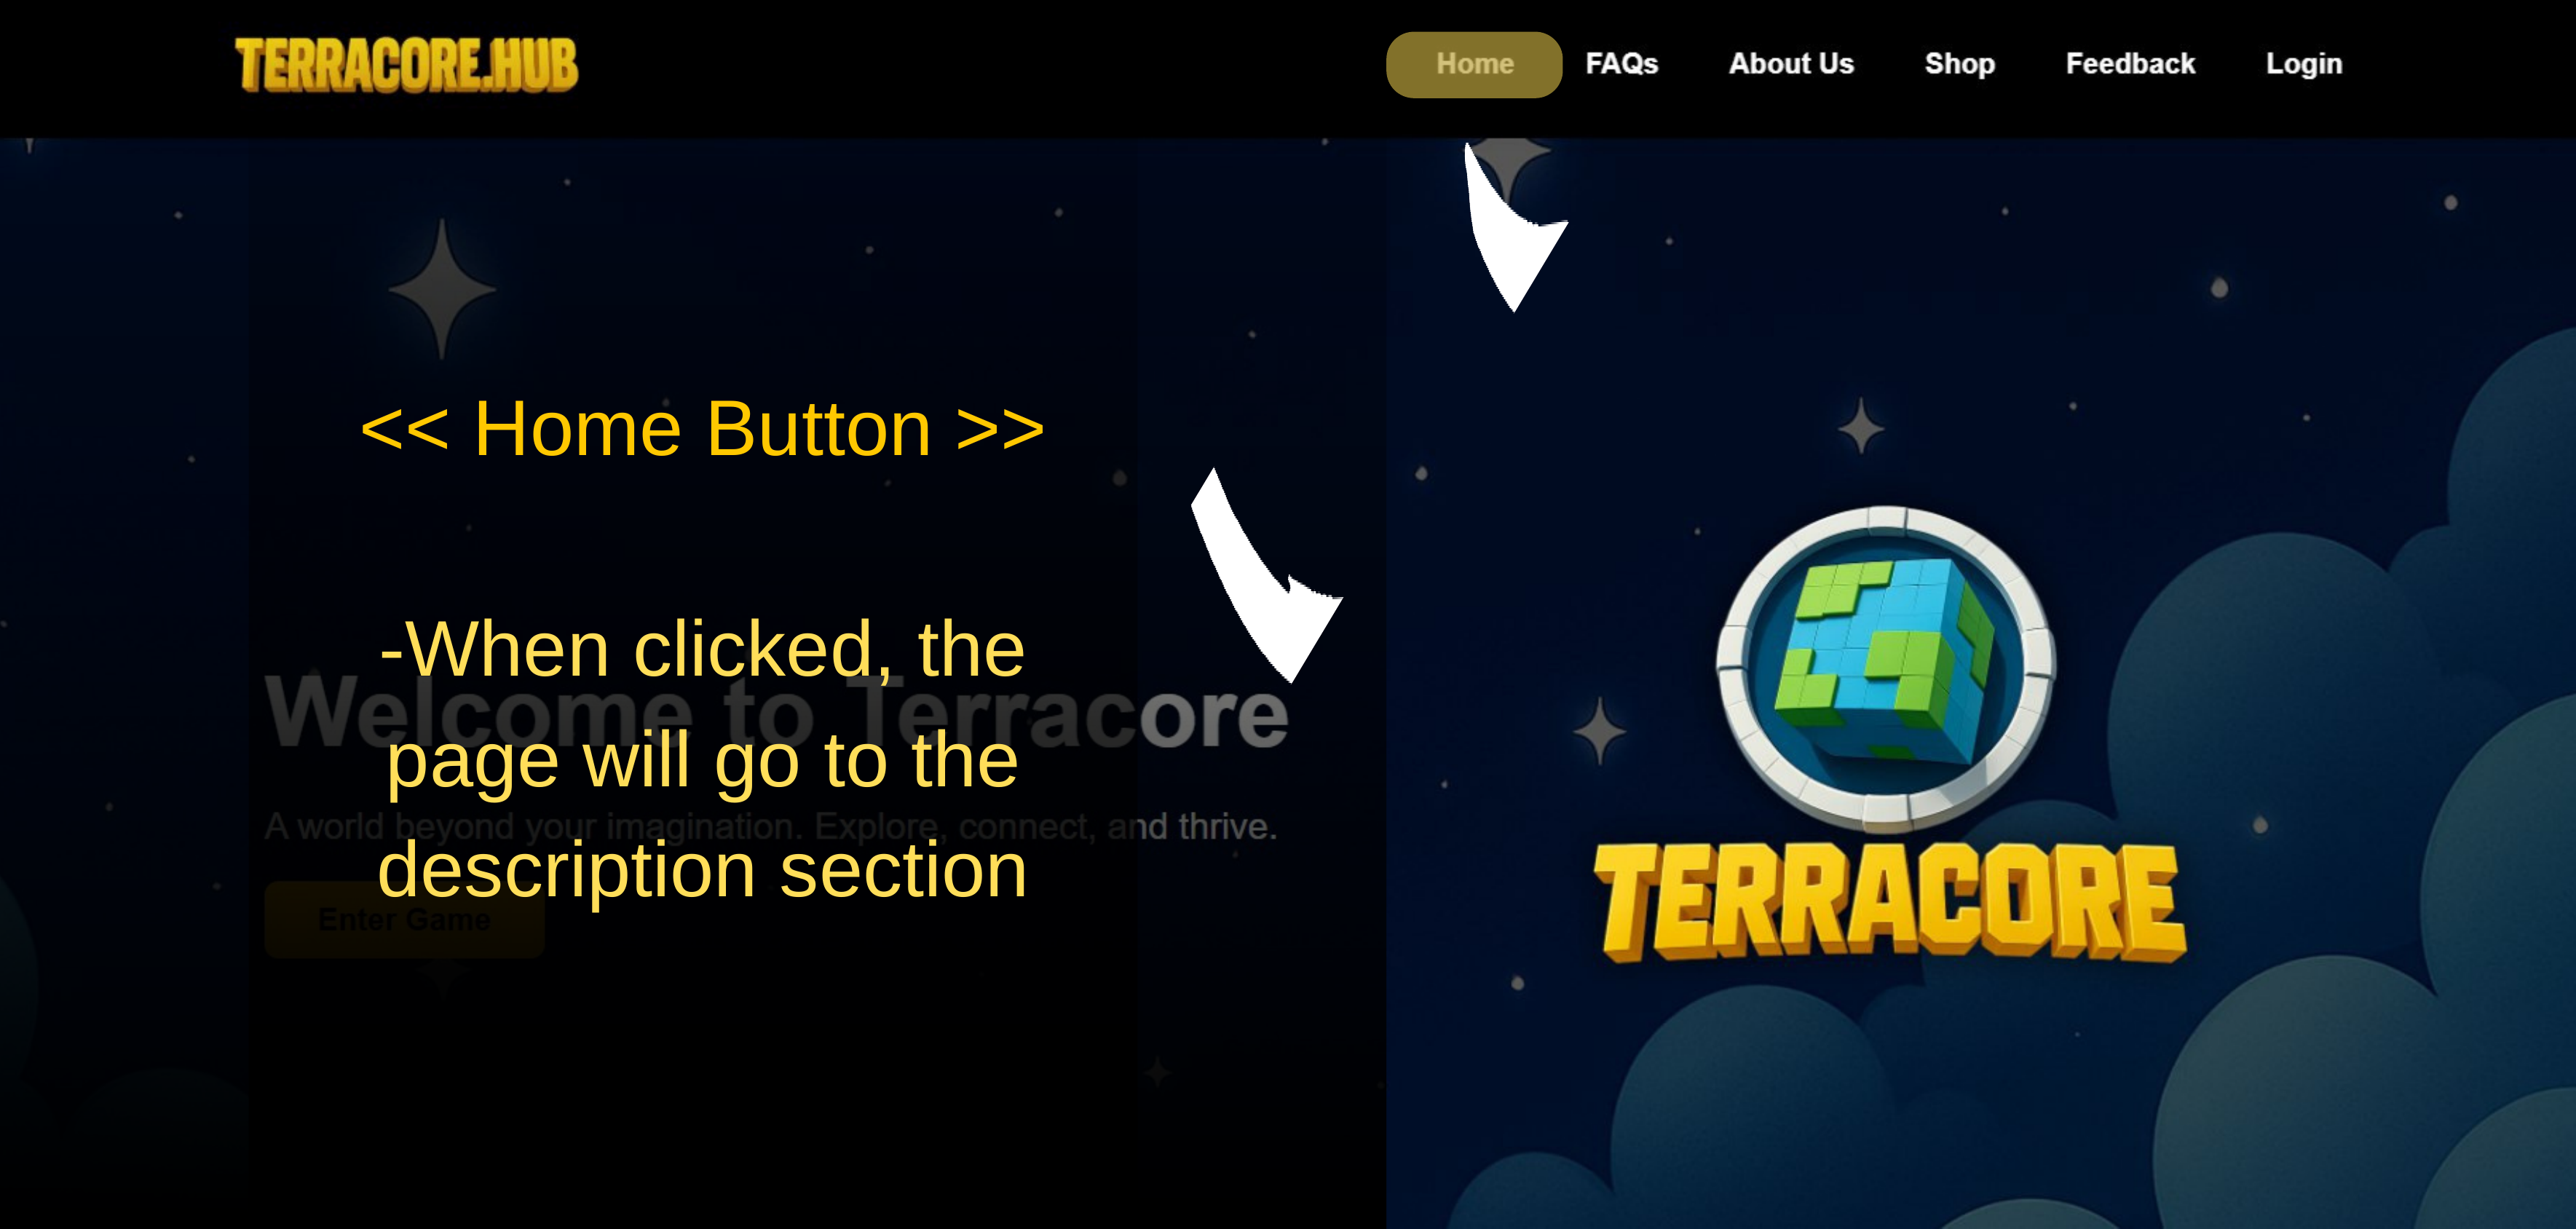

<< Home Button >>

-When clicked, the page will go to the
description section